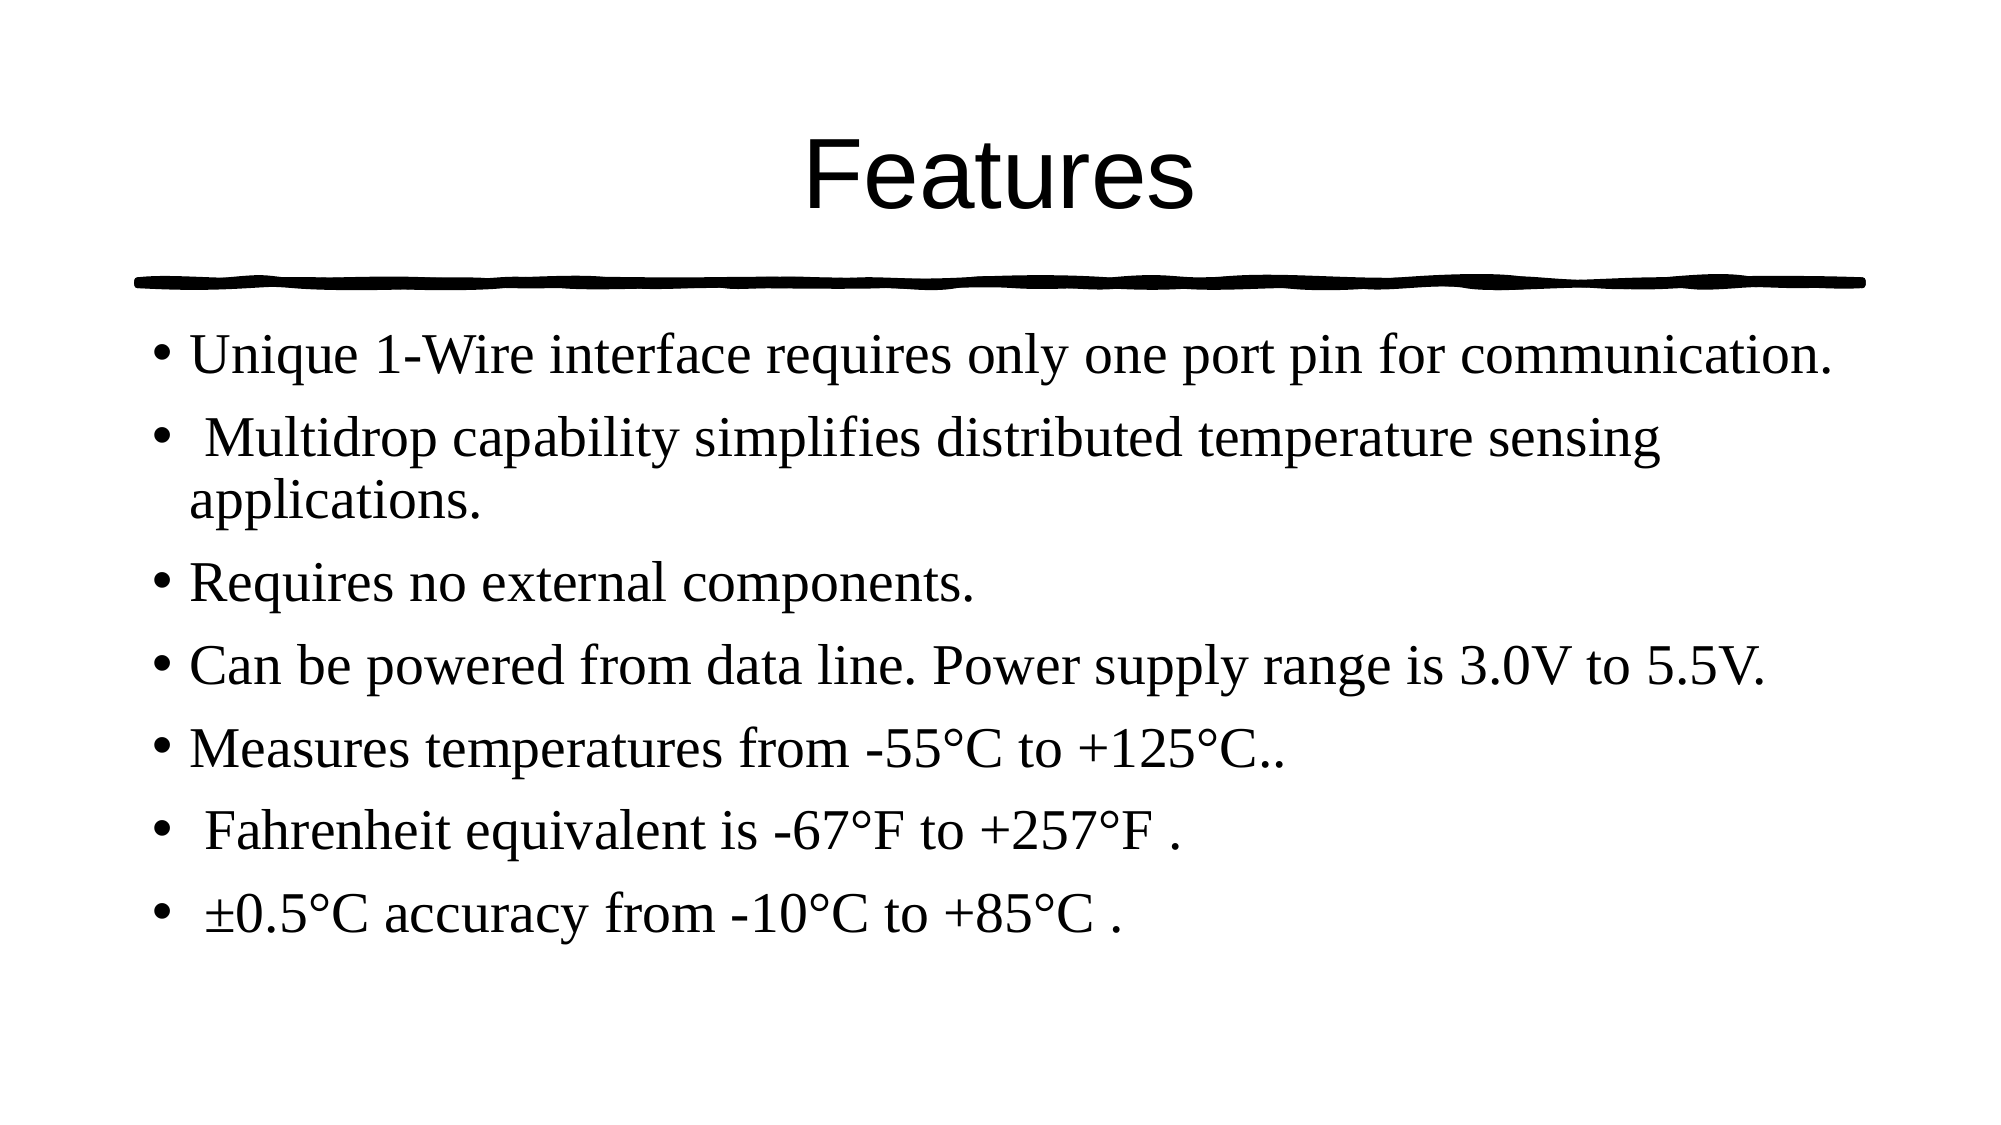

# Features
Unique 1-Wire interface requires only one port pin for communication.
 Multidrop capability simplifies distributed temperature sensing applications.
Requires no external components.
Can be powered from data line. Power supply range is 3.0V to 5.5V.
Measures temperatures from -55°C to +125°C..
 Fahrenheit equivalent is -67°F to +257°F .
 ±0.5°C accuracy from -10°C to +85°C .